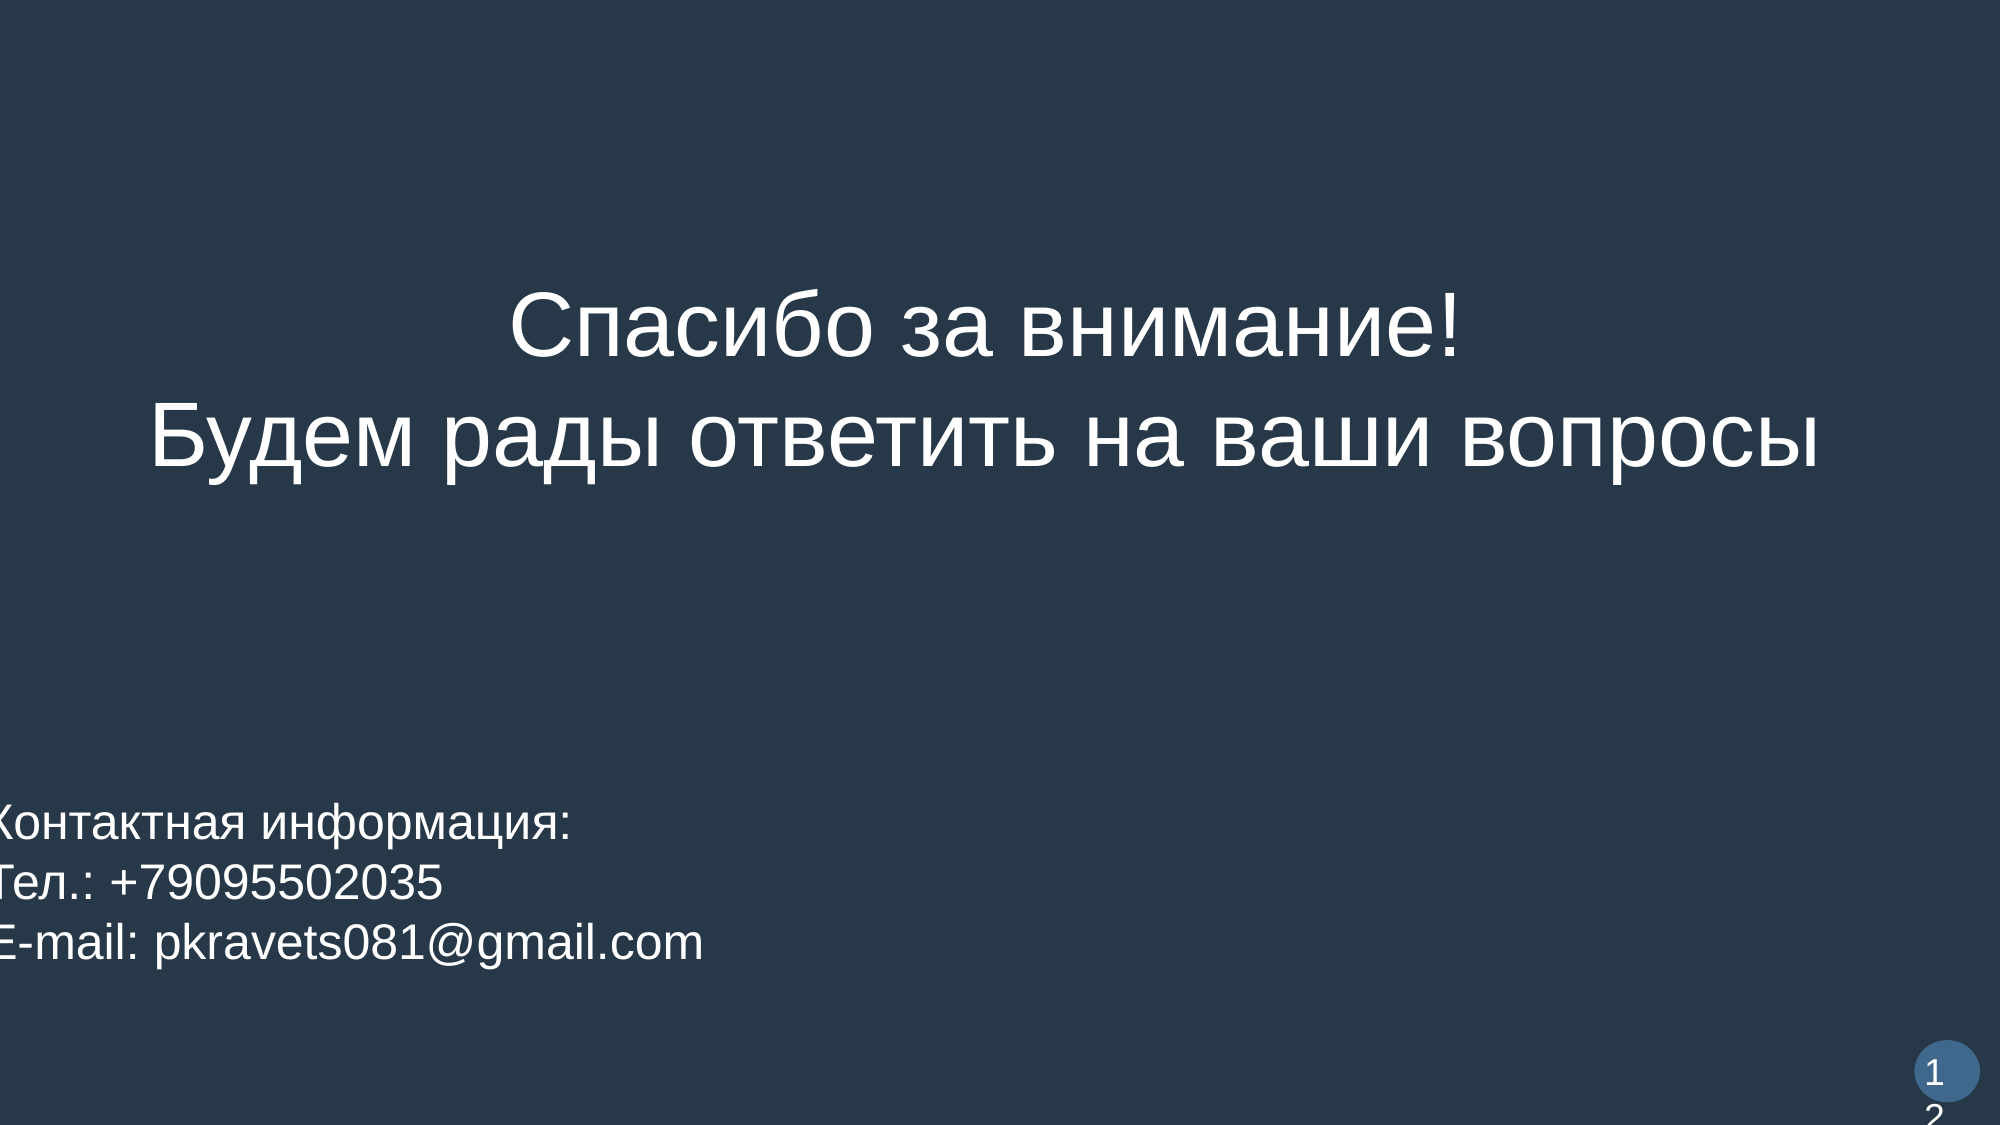

Спасибо за внимание!
Будем рады ответить на ваши вопросы
Контактная информация:
Тел.: +79095502035
E-mail: pkravets081@gmail.com

12